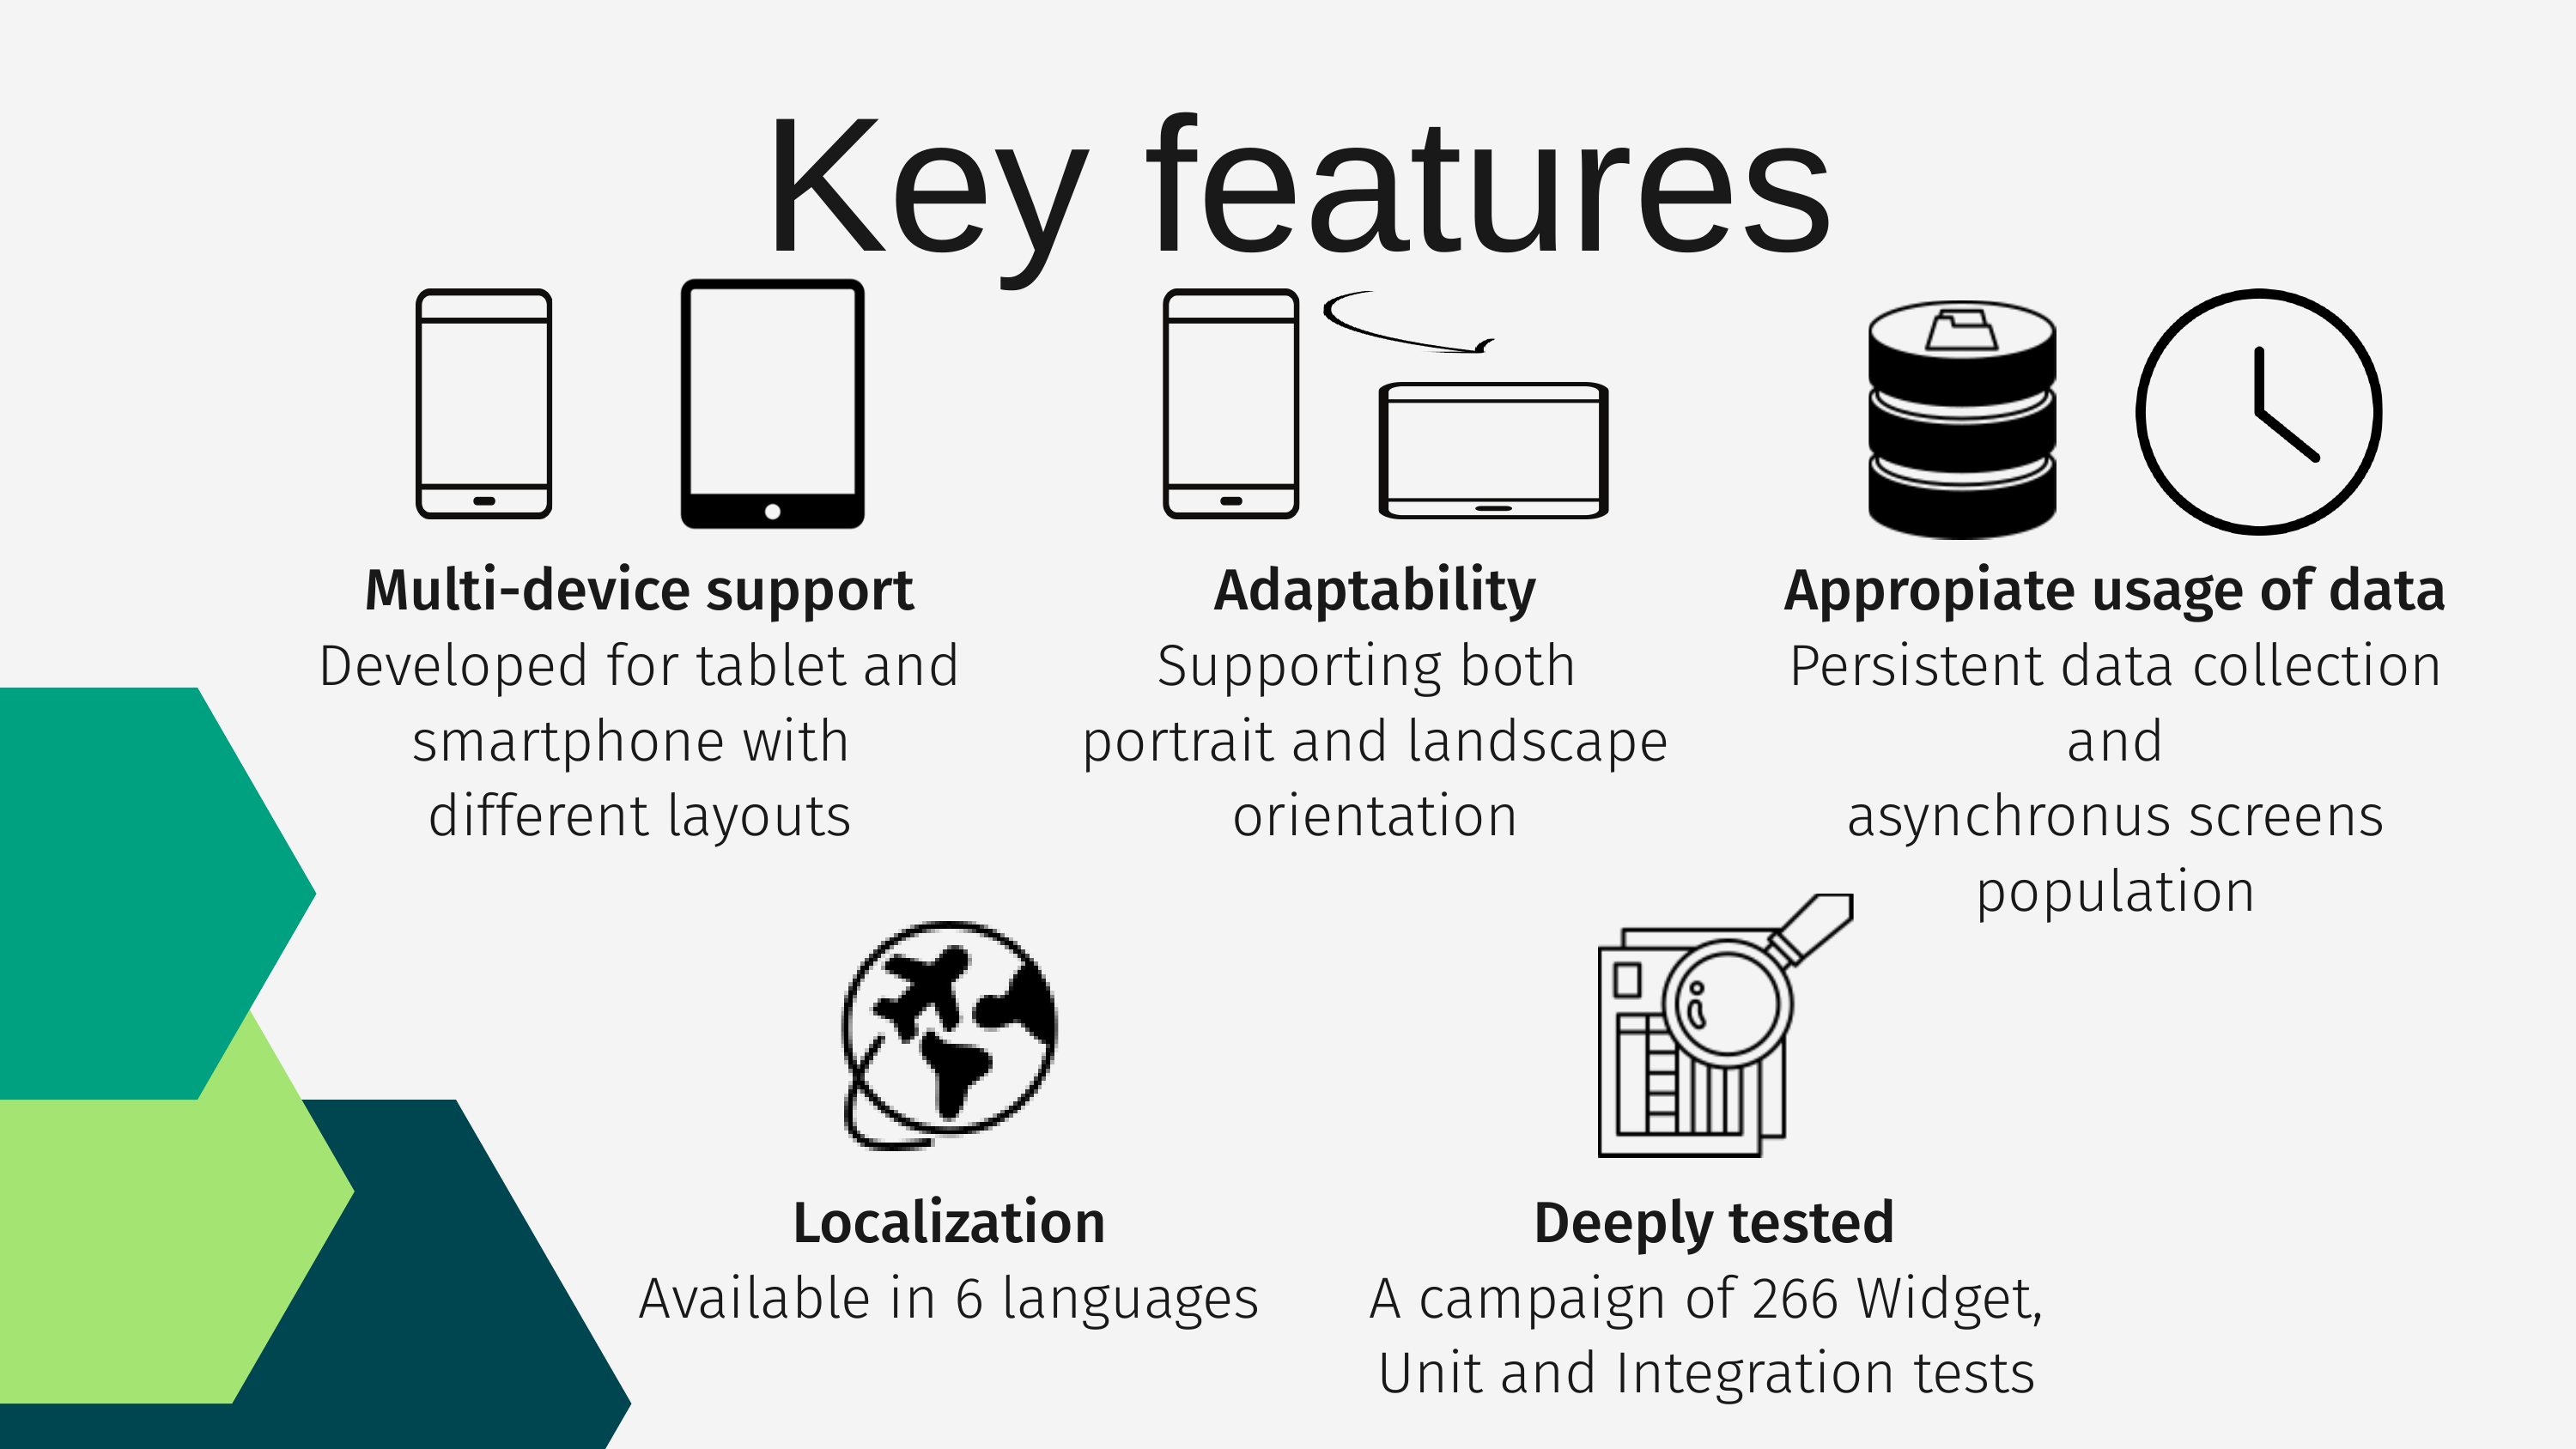

Key features

Multi-device support
Developed for tablet and
smartphone with
different layouts
Adaptability
Supporting both
portrait and landscape
orientation
Appropiate usage of data
Persistent data collection and
asynchronus screens population

Localization
Available in 6 languages
Deeply tested
A campaign of 266 Widget,
Unit and Integration tests